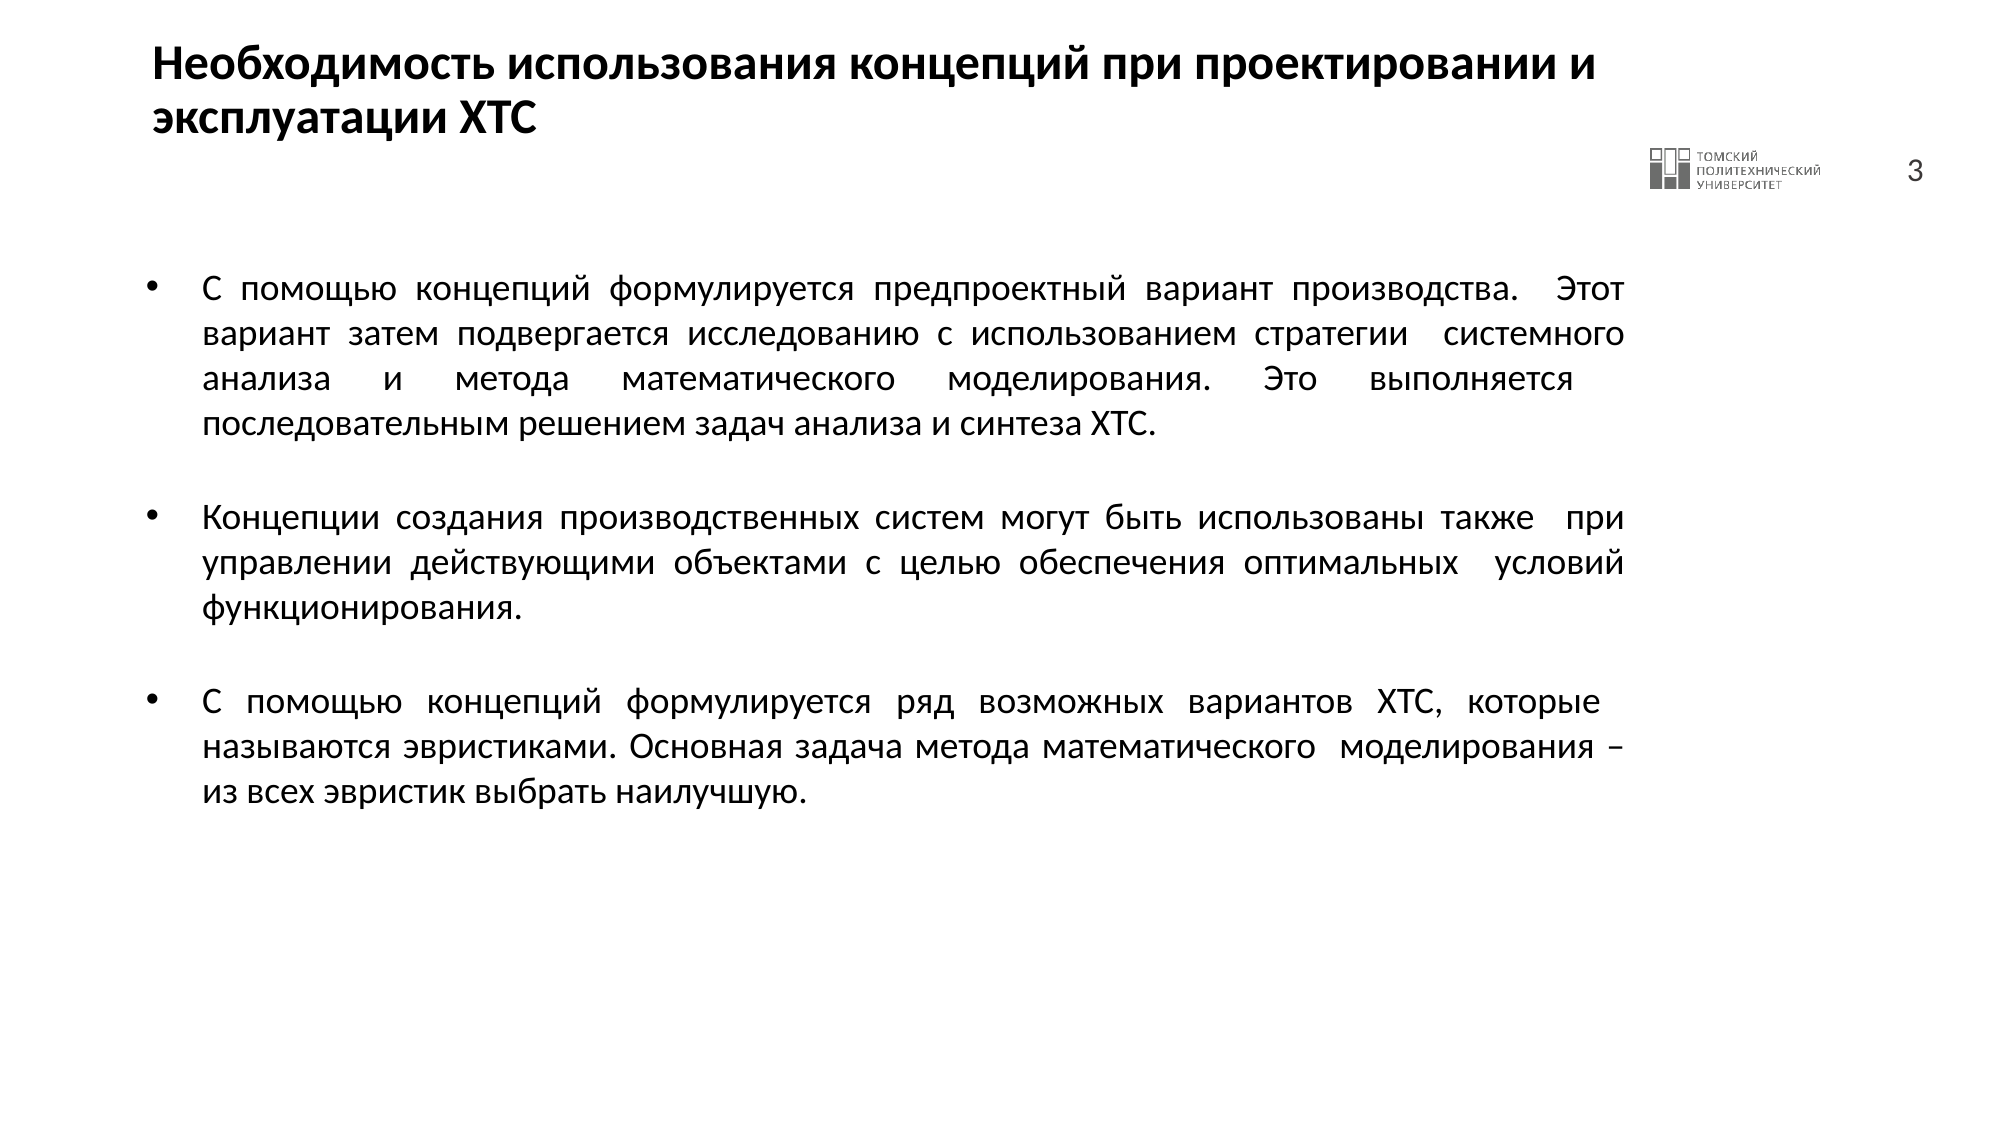

# Необходимость использования концепций при проектировании и эксплуатации ХТС
С помощью концепций формулируется предпроектный вариант производства.  Этот вариант затем подвергается исследованию с использованием стратегии  системного анализа и метода математического моделирования. Это выполняется  последовательным решением задач анализа и синтеза ХТС.

Концепции создания производственных систем могут быть использованы также  при управлении действующими объектами с целью обеспечения оптимальных  условий функционирования.

С помощью концепций формулируется ряд возможных вариантов ХТС, которые  называются эвристиками. Основная задача метода математического  моделирования – из всех эвристик выбрать наилучшую.